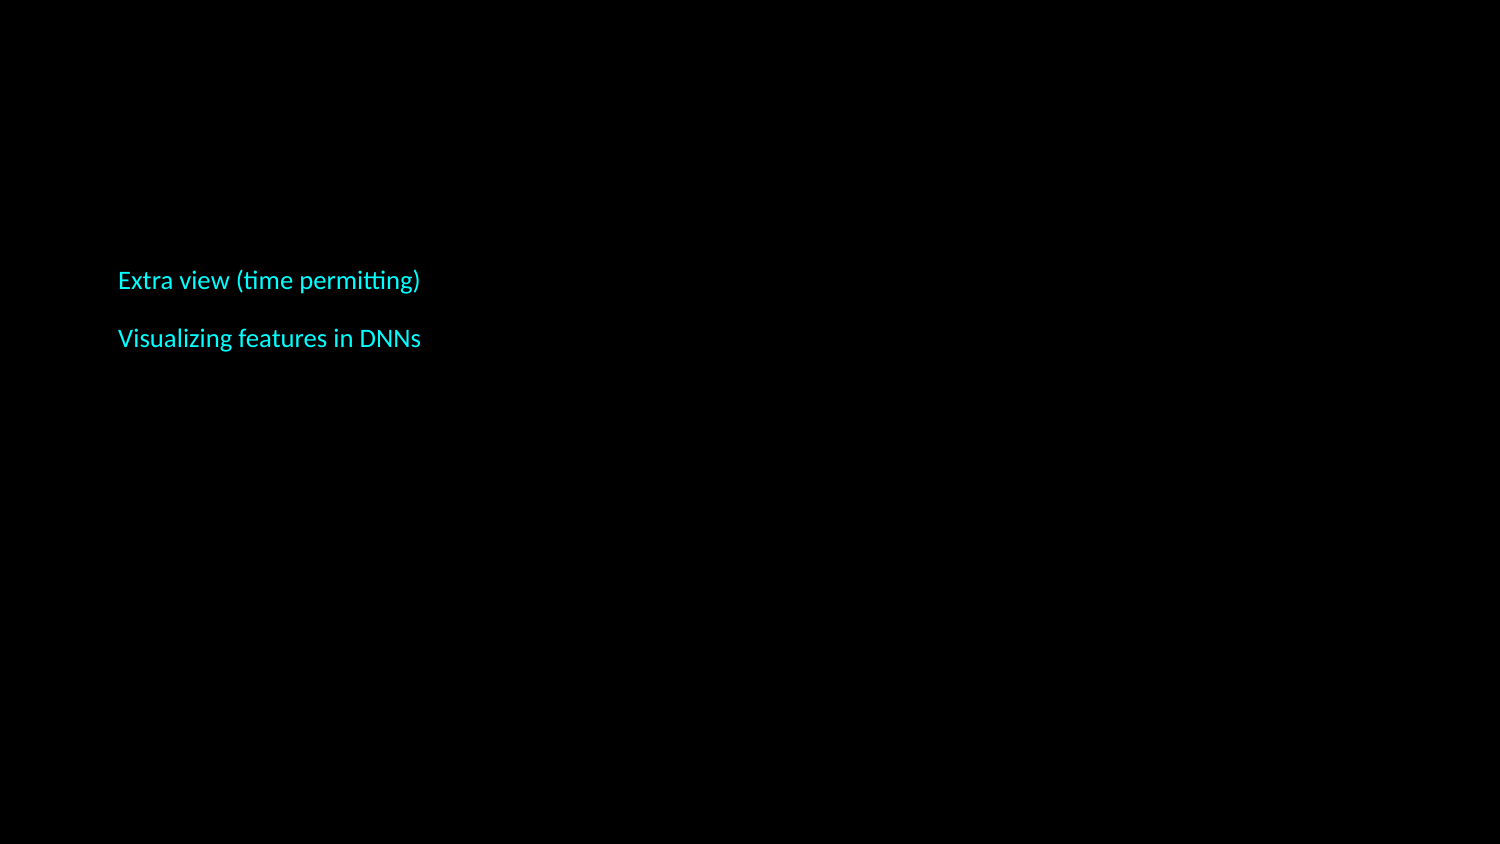

# Extra view (time permitting) Visualizing features in DNNs